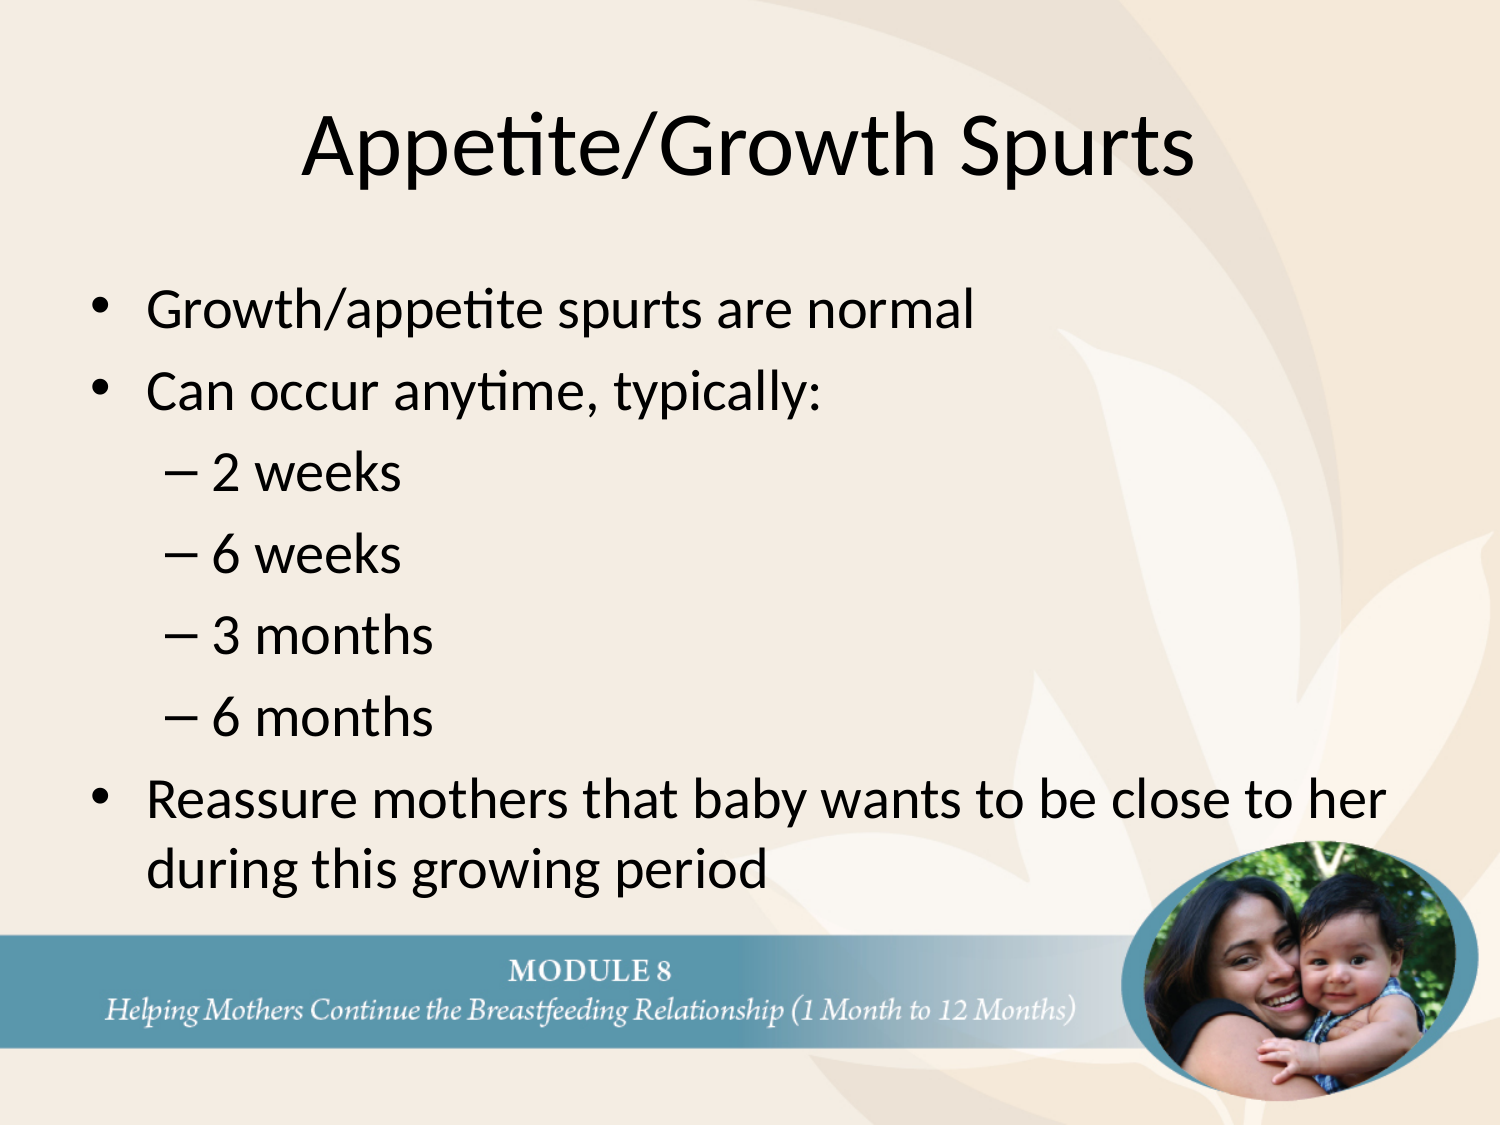

# Appetite/Growth Spurts
Growth/appetite spurts are normal
Can occur anytime, typically:
2 weeks
6 weeks
3 months
6 months
Reassure mothers that baby wants to be close to her during this growing period